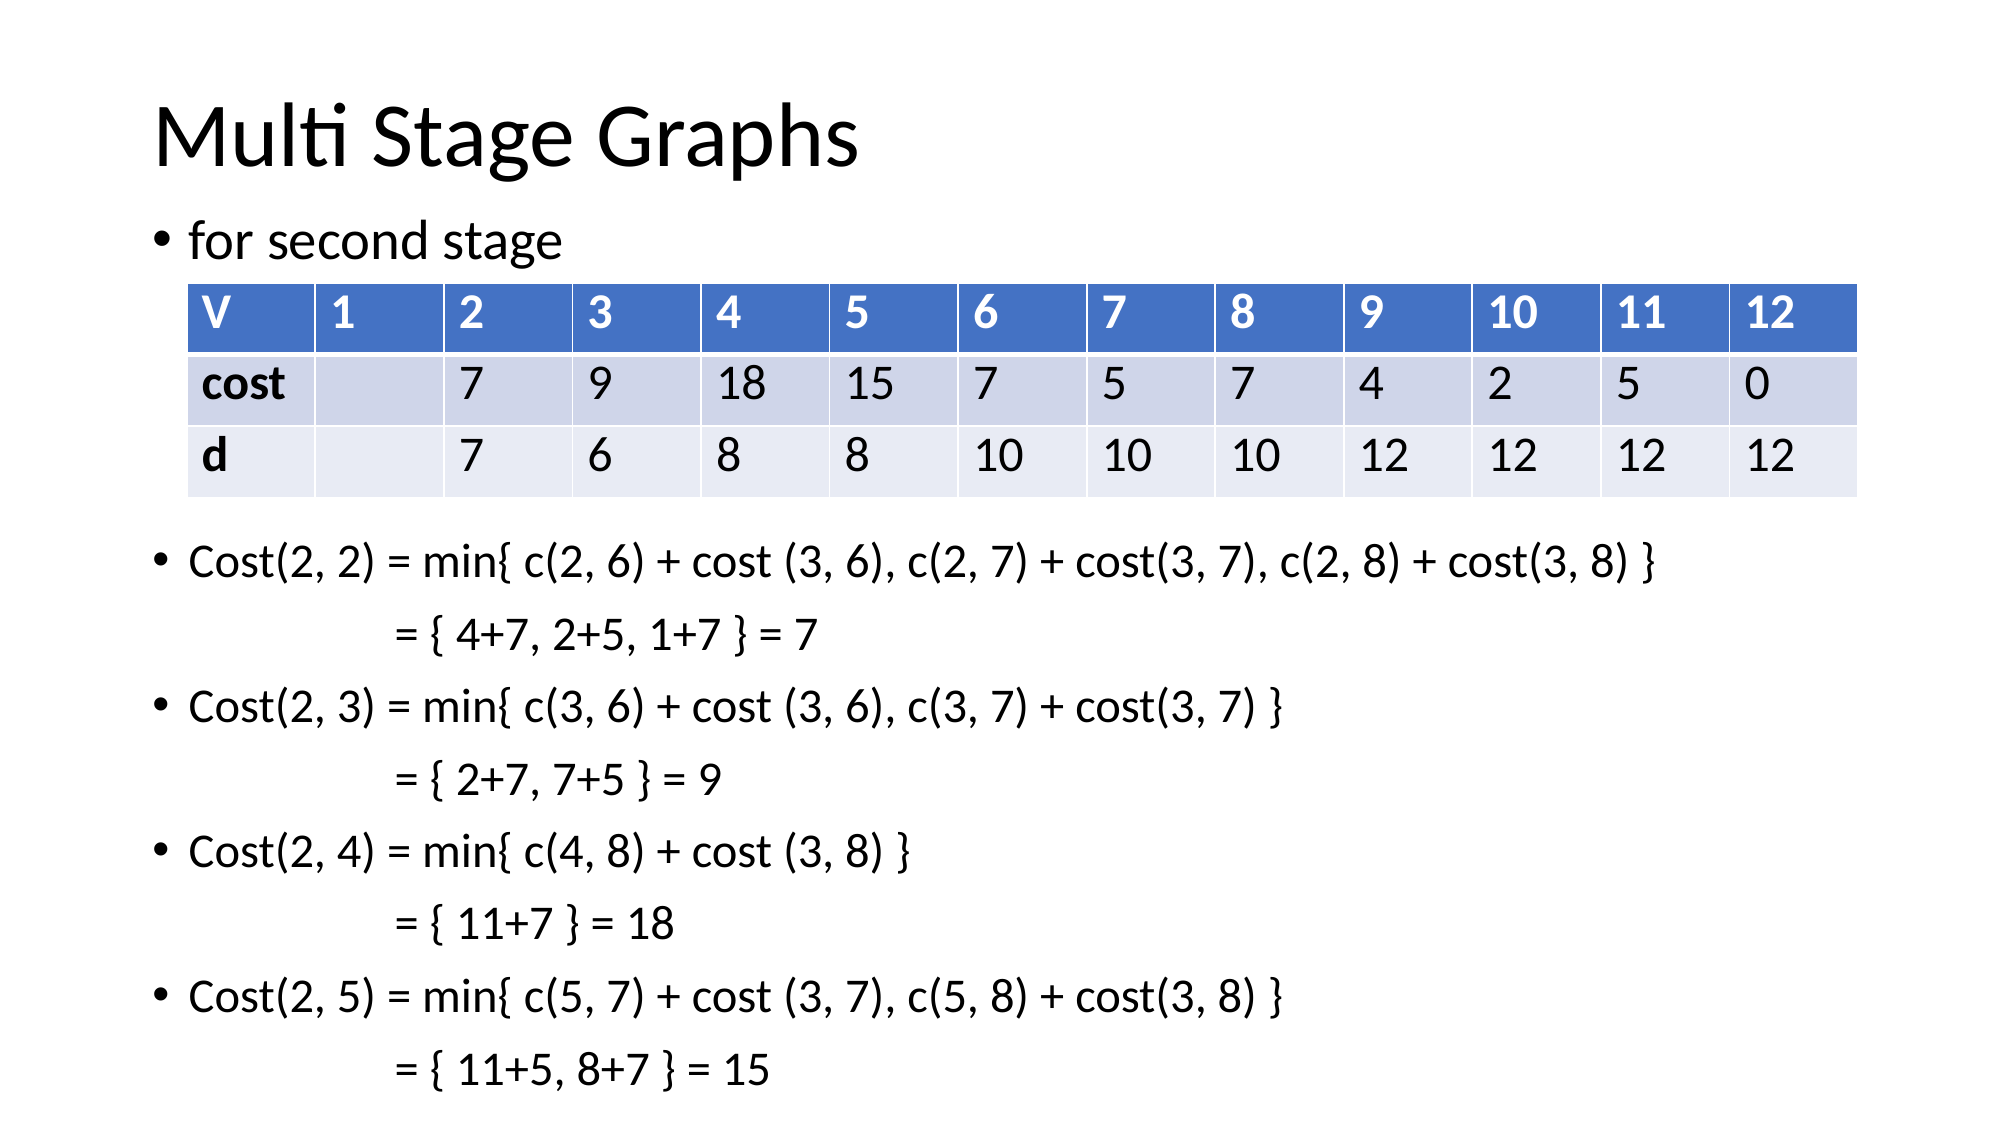

# Multi Stage Graphs
for second stage

Cost(2, 2) = min{ c(2, 6) + cost (3, 6), c(2, 7) + cost(3, 7), c(2, 8) + cost(3, 8) }
                      = { 4+7, 2+5, 1+7 } = 7
Cost(2, 3) = min{ c(3, 6) + cost (3, 6), c(3, 7) + cost(3, 7) }
                      = { 2+7, 7+5 } = 9
Cost(2, 4) = min{ c(4, 8) + cost (3, 8) }
                      = { 11+7 } = 18
Cost(2, 5) = min{ c(5, 7) + cost (3, 7), c(5, 8) + cost(3, 8) }
                      = { 11+5, 8+7 } = 15

| V | 1 | 2 | 3 | 4 | 5 | 6 | 7 | 8 | 9 | 10 | 11 | 12 |
| --- | --- | --- | --- | --- | --- | --- | --- | --- | --- | --- | --- | --- |
| cost |  | 7 | 9 | 18 | 15 | 7 | 5 | 7 | 4 | 2 | 5 | 0 |
| d |  | 7 | 6 | 8 | 8 | 10 | 10 | 10 | 12 | 12 | 12 | 12 |